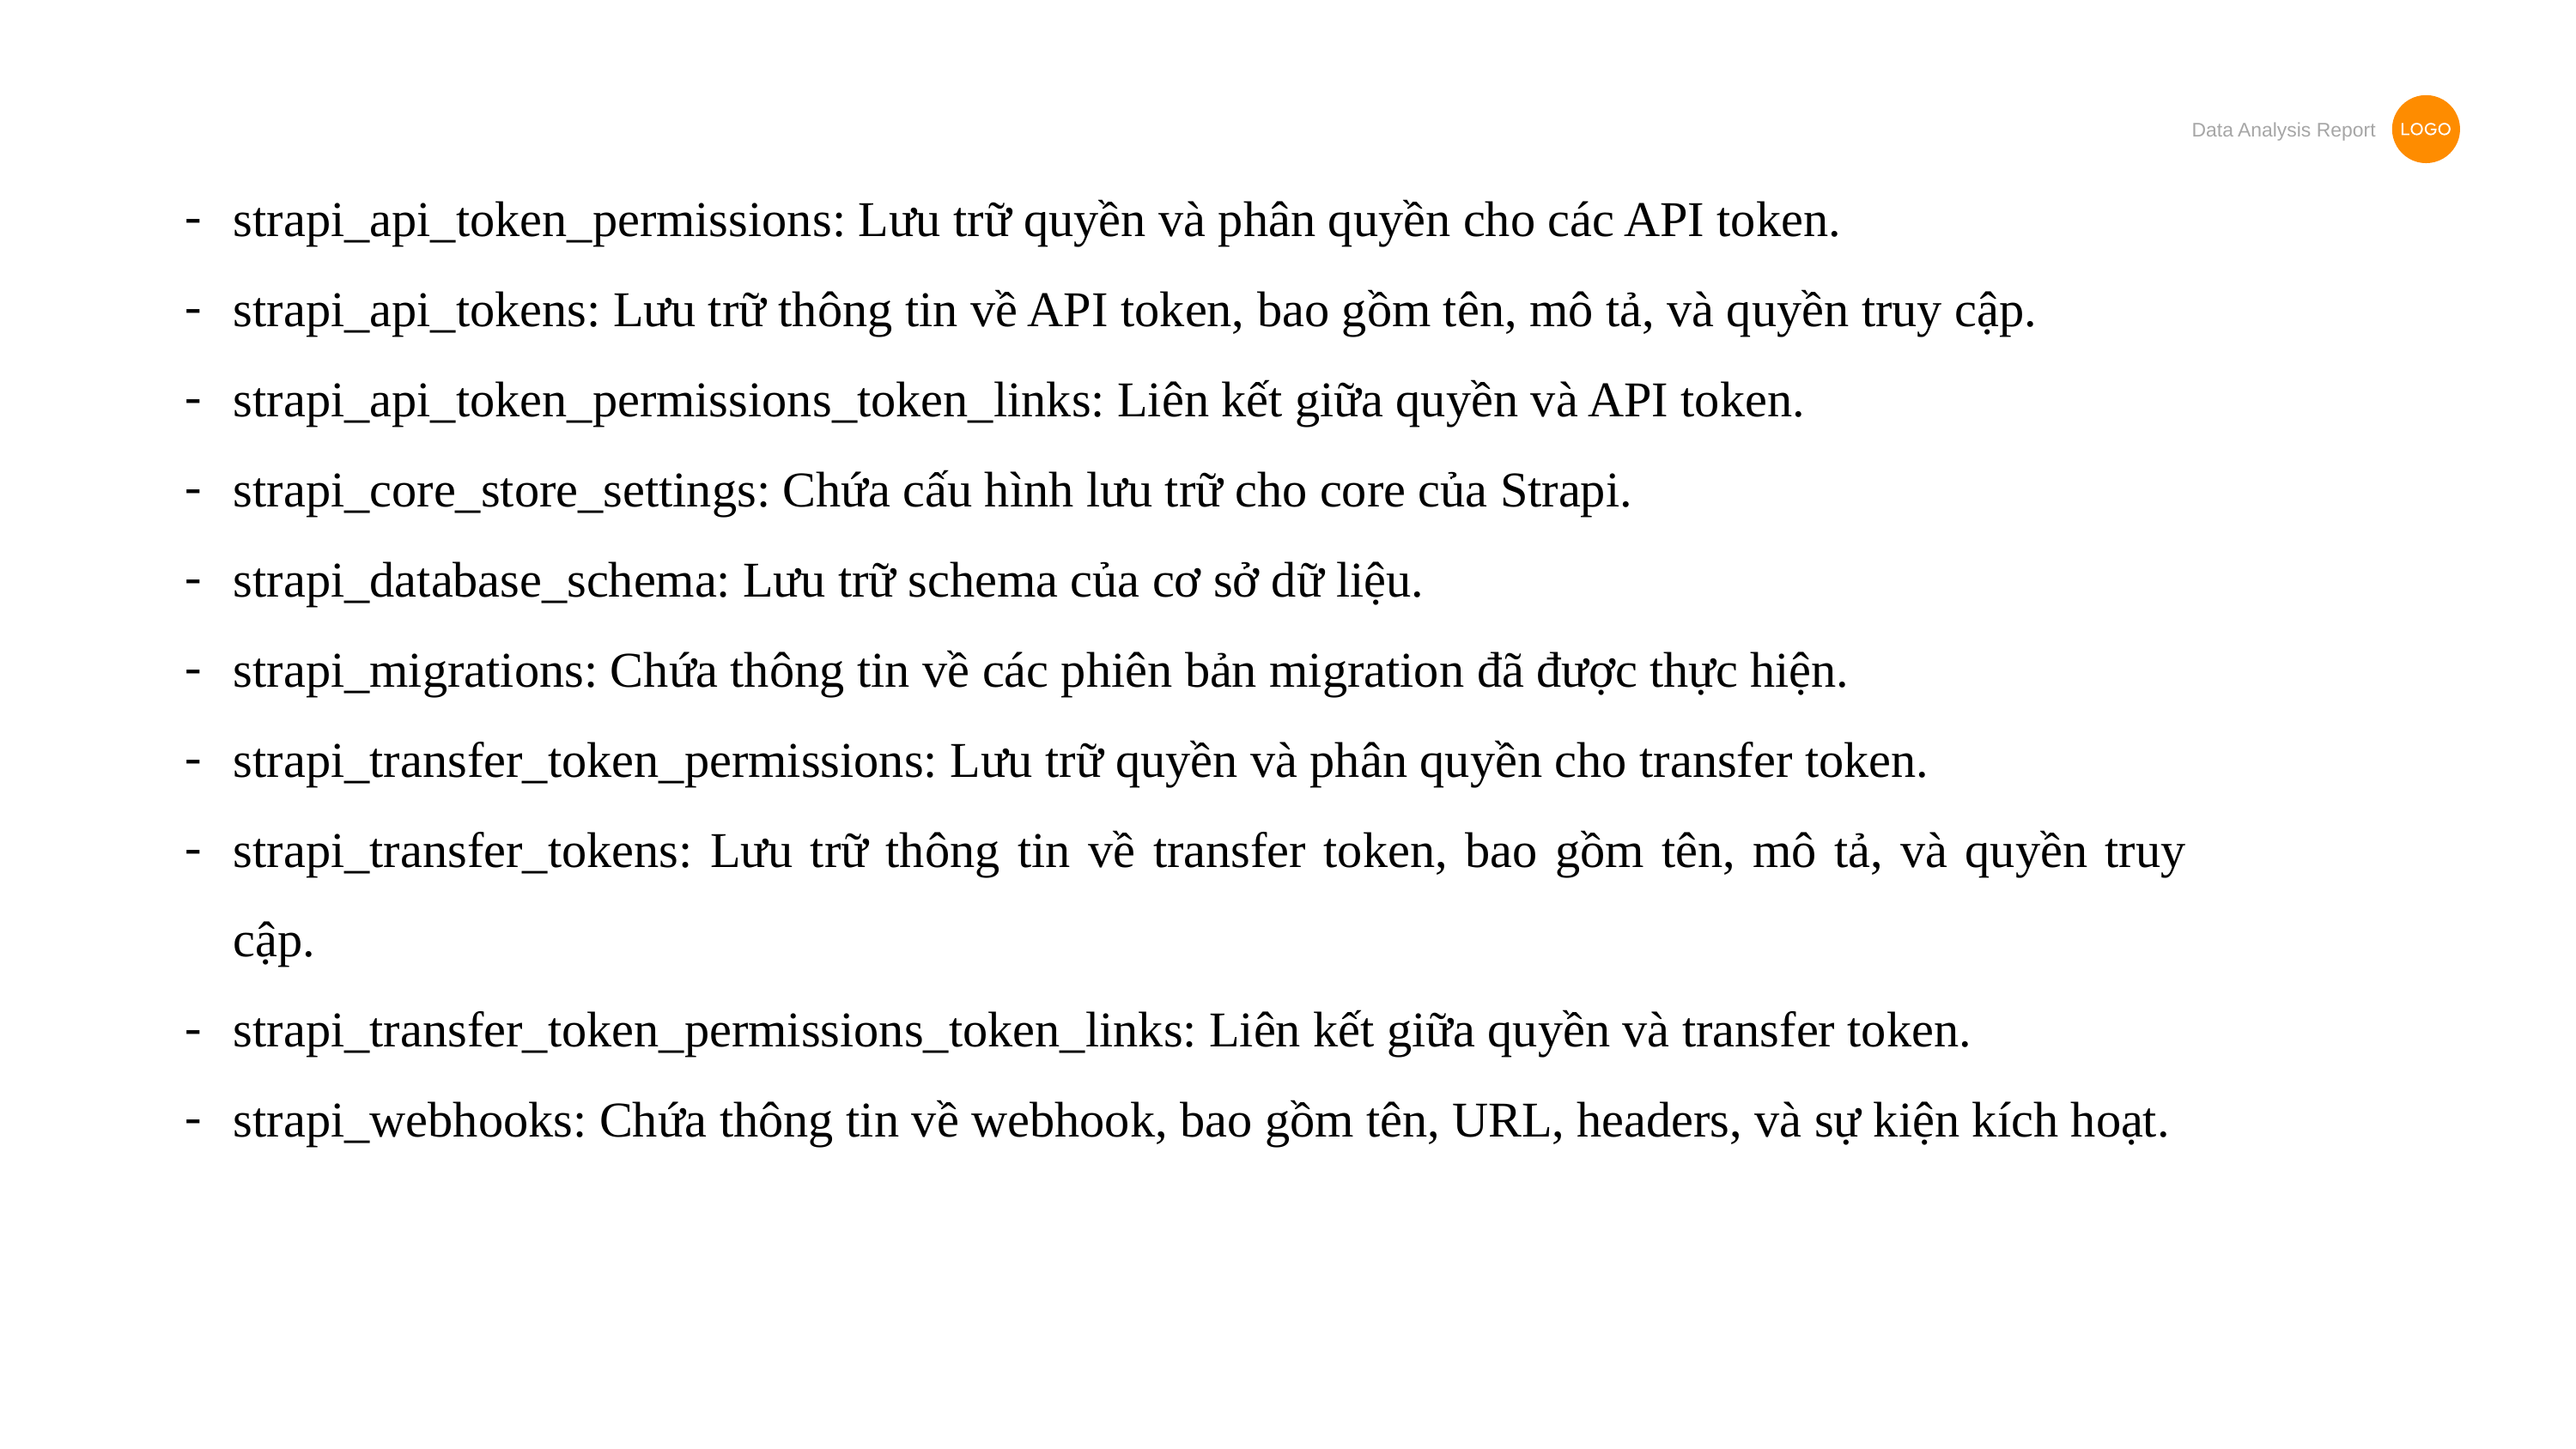

strapi_api_token_permissions: Lưu trữ quyền và phân quyền cho các API token.
strapi_api_tokens: Lưu trữ thông tin về API token, bao gồm tên, mô tả, và quyền truy cập.
strapi_api_token_permissions_token_links: Liên kết giữa quyền và API token.
strapi_core_store_settings: Chứa cấu hình lưu trữ cho core của Strapi.
strapi_database_schema: Lưu trữ schema của cơ sở dữ liệu.
strapi_migrations: Chứa thông tin về các phiên bản migration đã được thực hiện.
strapi_transfer_token_permissions: Lưu trữ quyền và phân quyền cho transfer token.
strapi_transfer_tokens: Lưu trữ thông tin về transfer token, bao gồm tên, mô tả, và quyền truy cập.
strapi_transfer_token_permissions_token_links: Liên kết giữa quyền và transfer token.
strapi_webhooks: Chứa thông tin về webhook, bao gồm tên, URL, headers, và sự kiện kích hoạt.